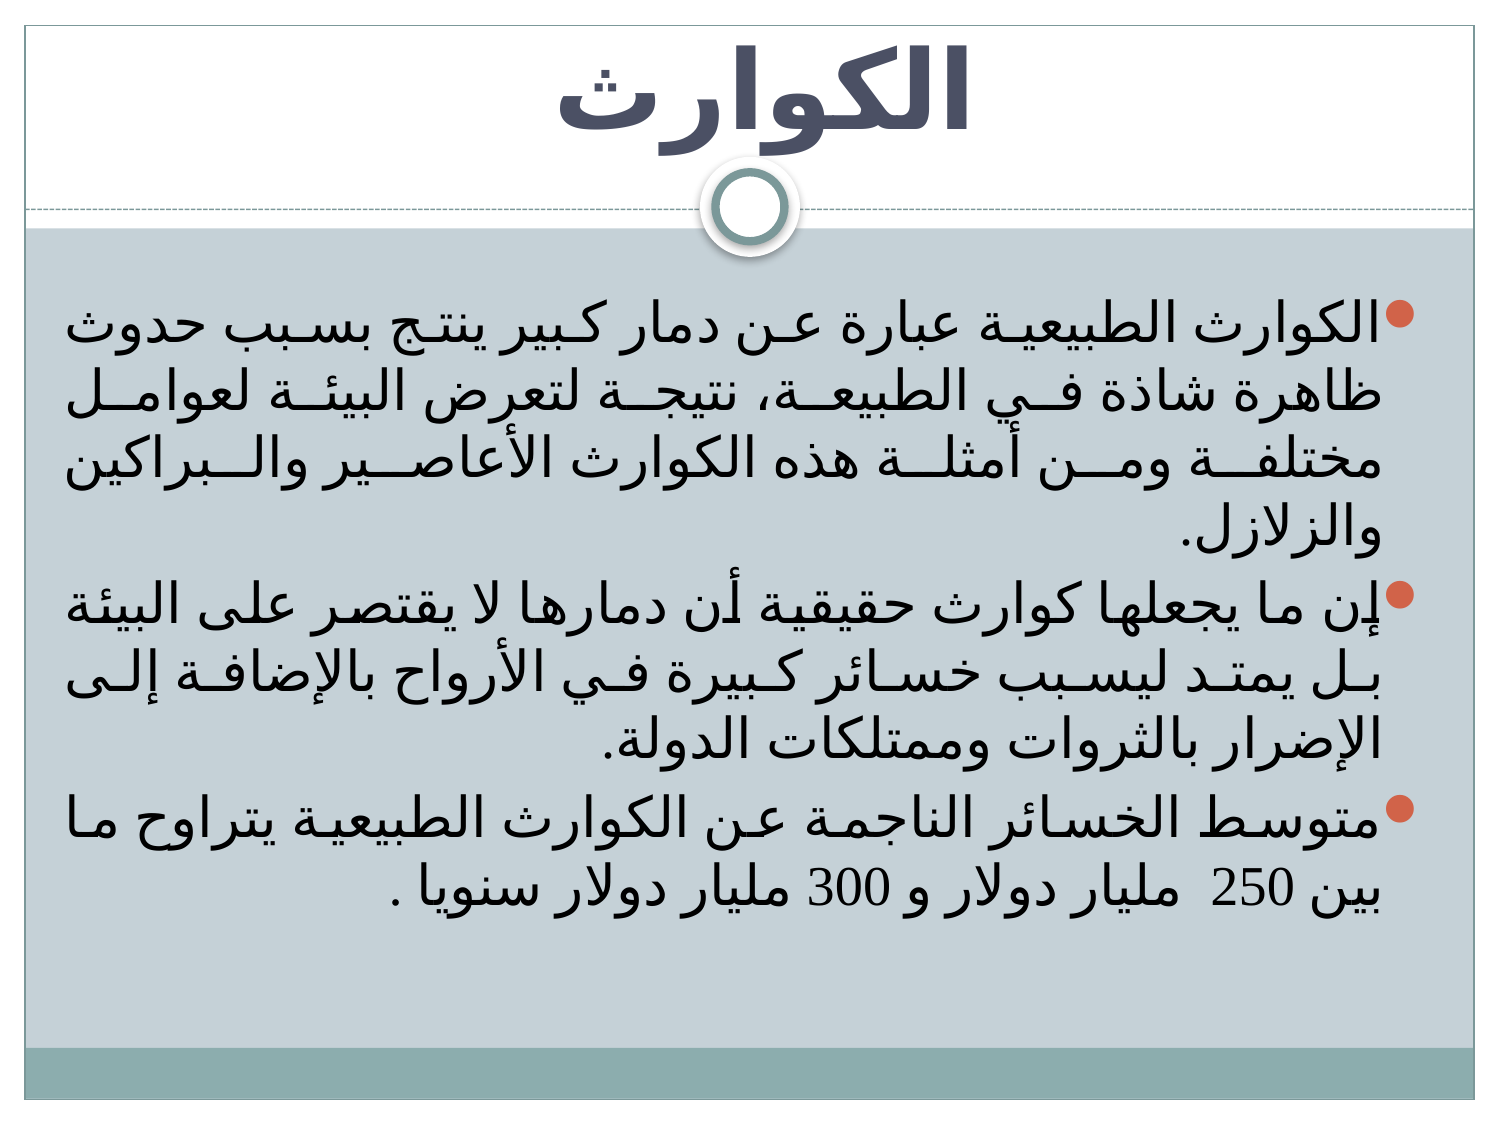

# الكوارث
الكوارث الطبيعية عبارة عن دمار كبير ينتج بسبب حدوث ظاهرة شاذة في الطبيعة، نتيجة لتعرض البيئة لعوامل مختلفة ومن أمثلة هذه الكوارث الأعاصير والبراكين والزلازل.
إن ما يجعلها كوارث حقيقية أن دمارها لا يقتصر على البيئة بل يمتد ليسبب خسائر كبيرة في الأرواح بالإضافة إلى الإضرار بالثروات وممتلكات الدولة.
متوسط الخسائر الناجمة عن الكوارث الطبيعية يتراوح ما بين 250  مليار دولار و 300 مليار دولار سنويا .